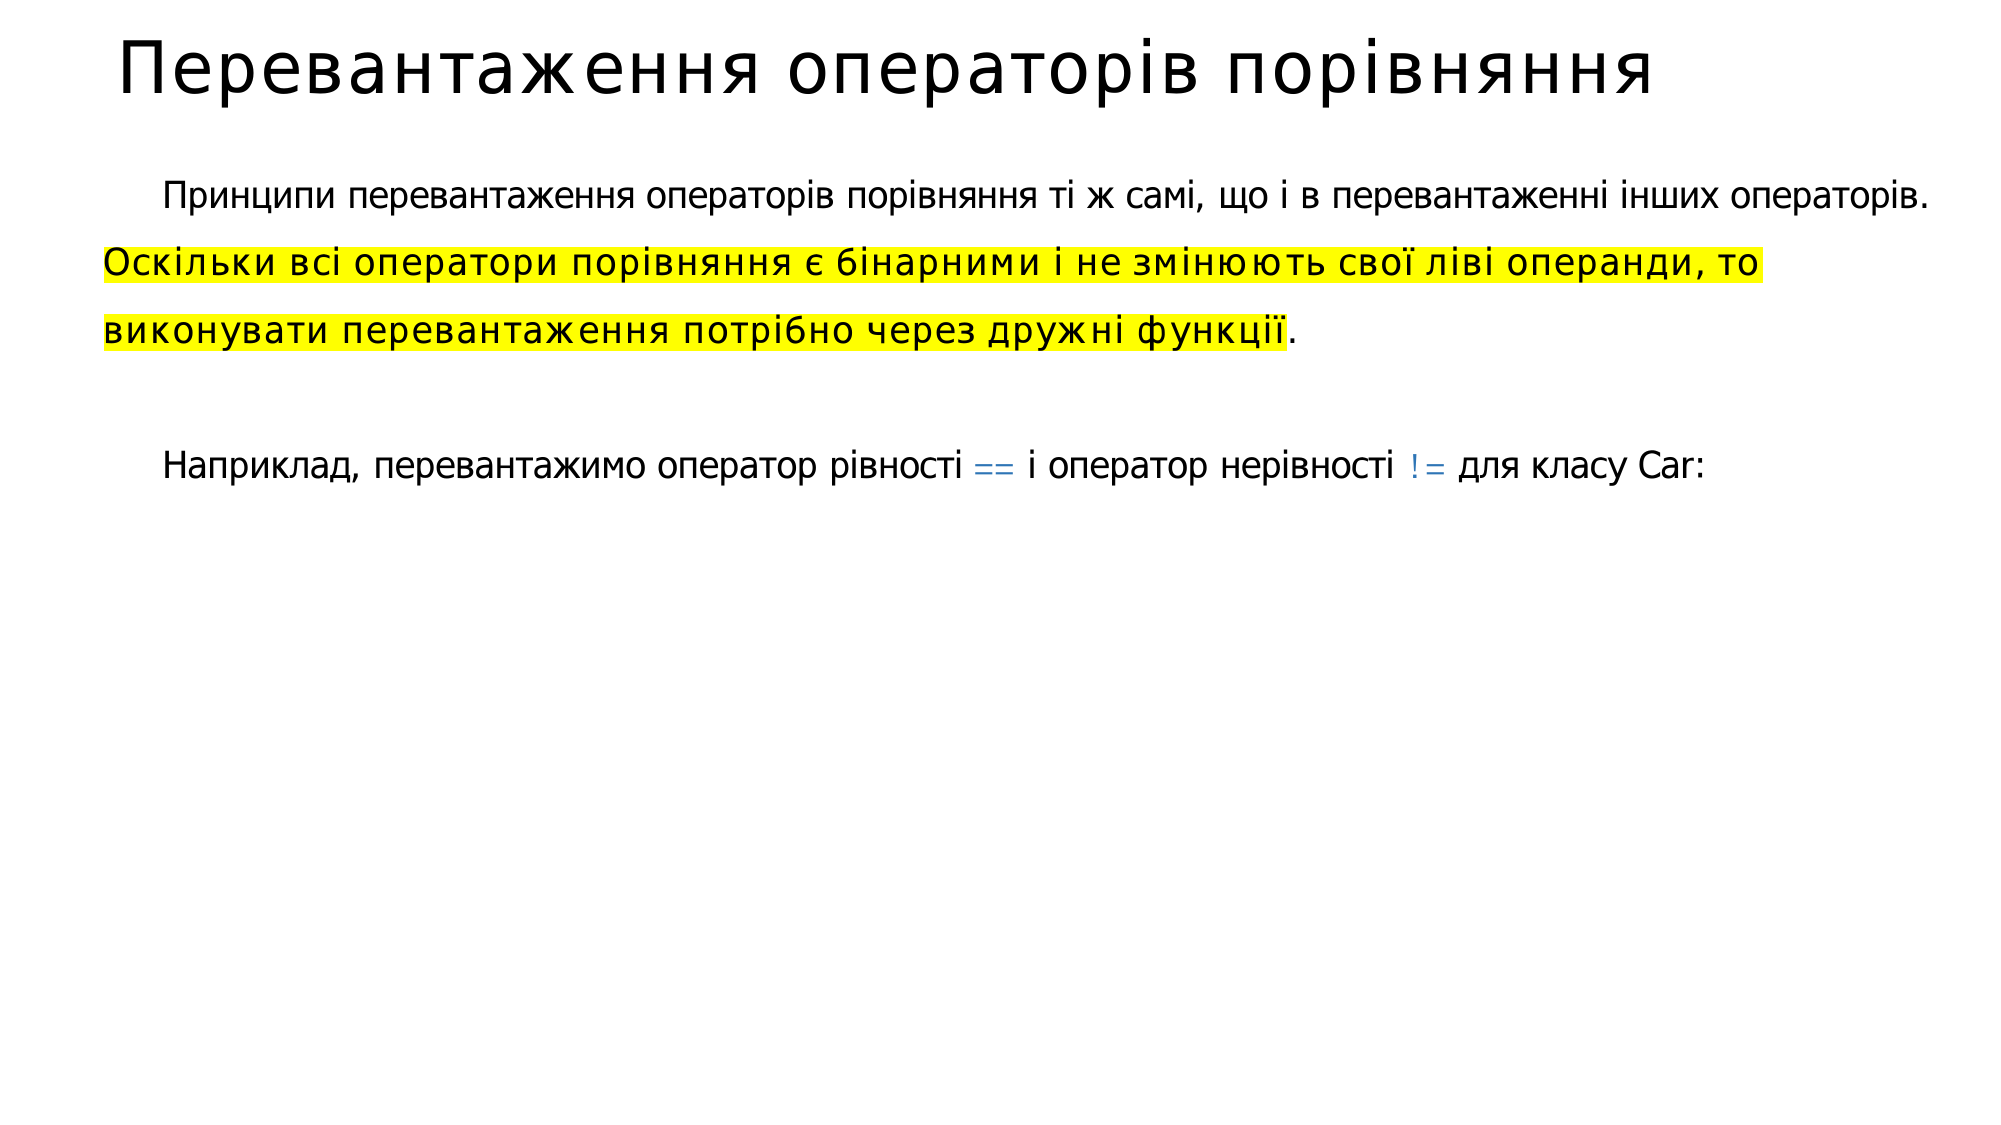

# Перевантаження операторів порівняння
Принципи перевантаження операторів порівняння ті ж самі, що і в перевантаженні інших операторів. Оскільки всі оператори порівняння є бінарними і не змінюють свої ліві операнди, то виконувати перевантаження потрібно через дружні функції.

Наприклад, перевантажимо оператор рівності == і оператор нерівності != для класу Car: